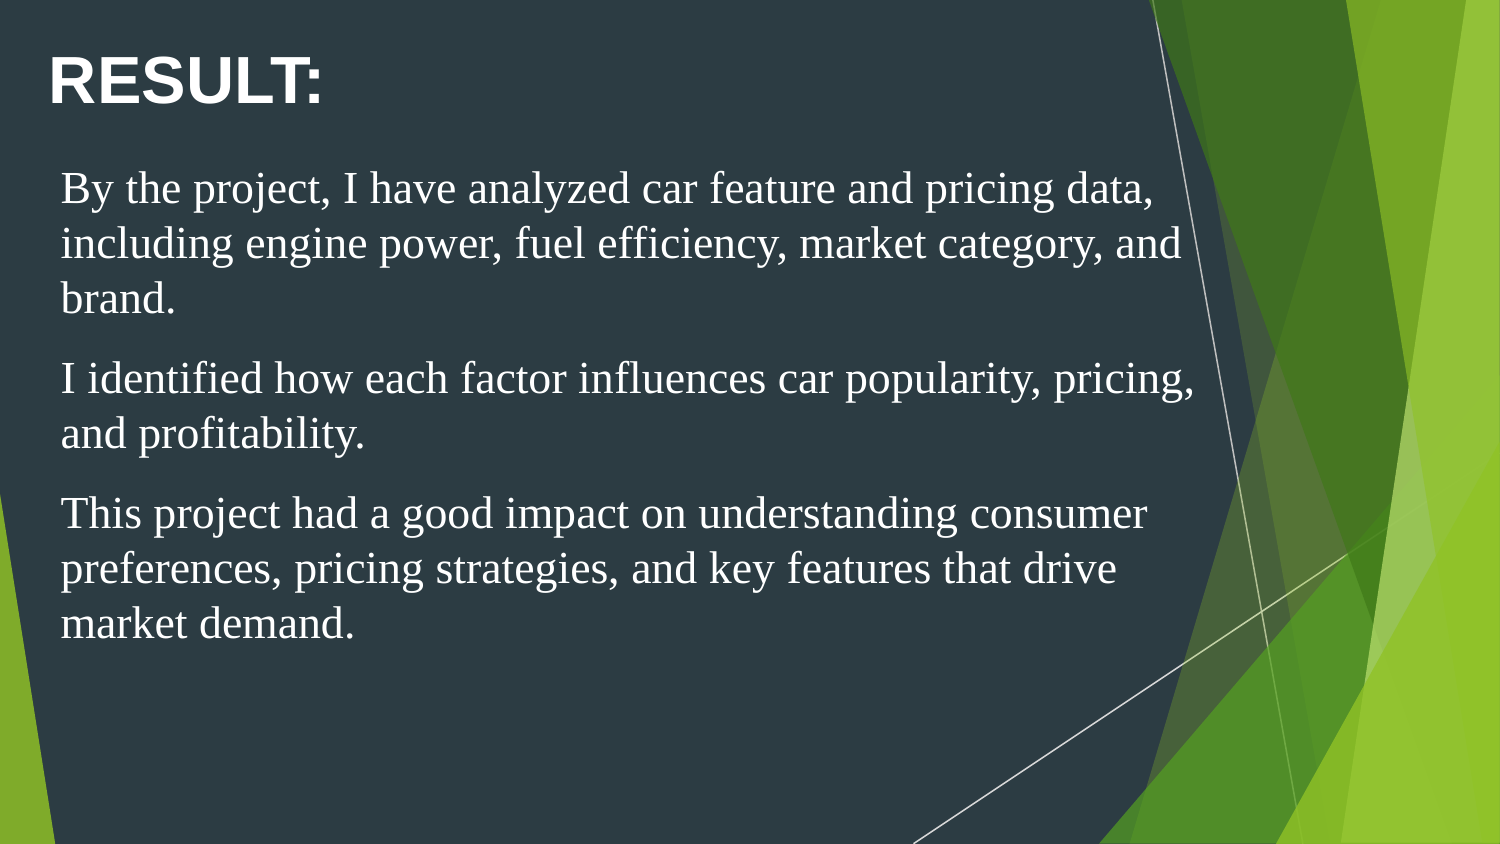

# RESULT:
By the project, I have analyzed car feature and pricing data, including engine power, fuel efficiency, market category, and brand.
I identified how each factor influences car popularity, pricing, and profitability.
This project had a good impact on understanding consumer preferences, pricing strategies, and key features that drive market demand.